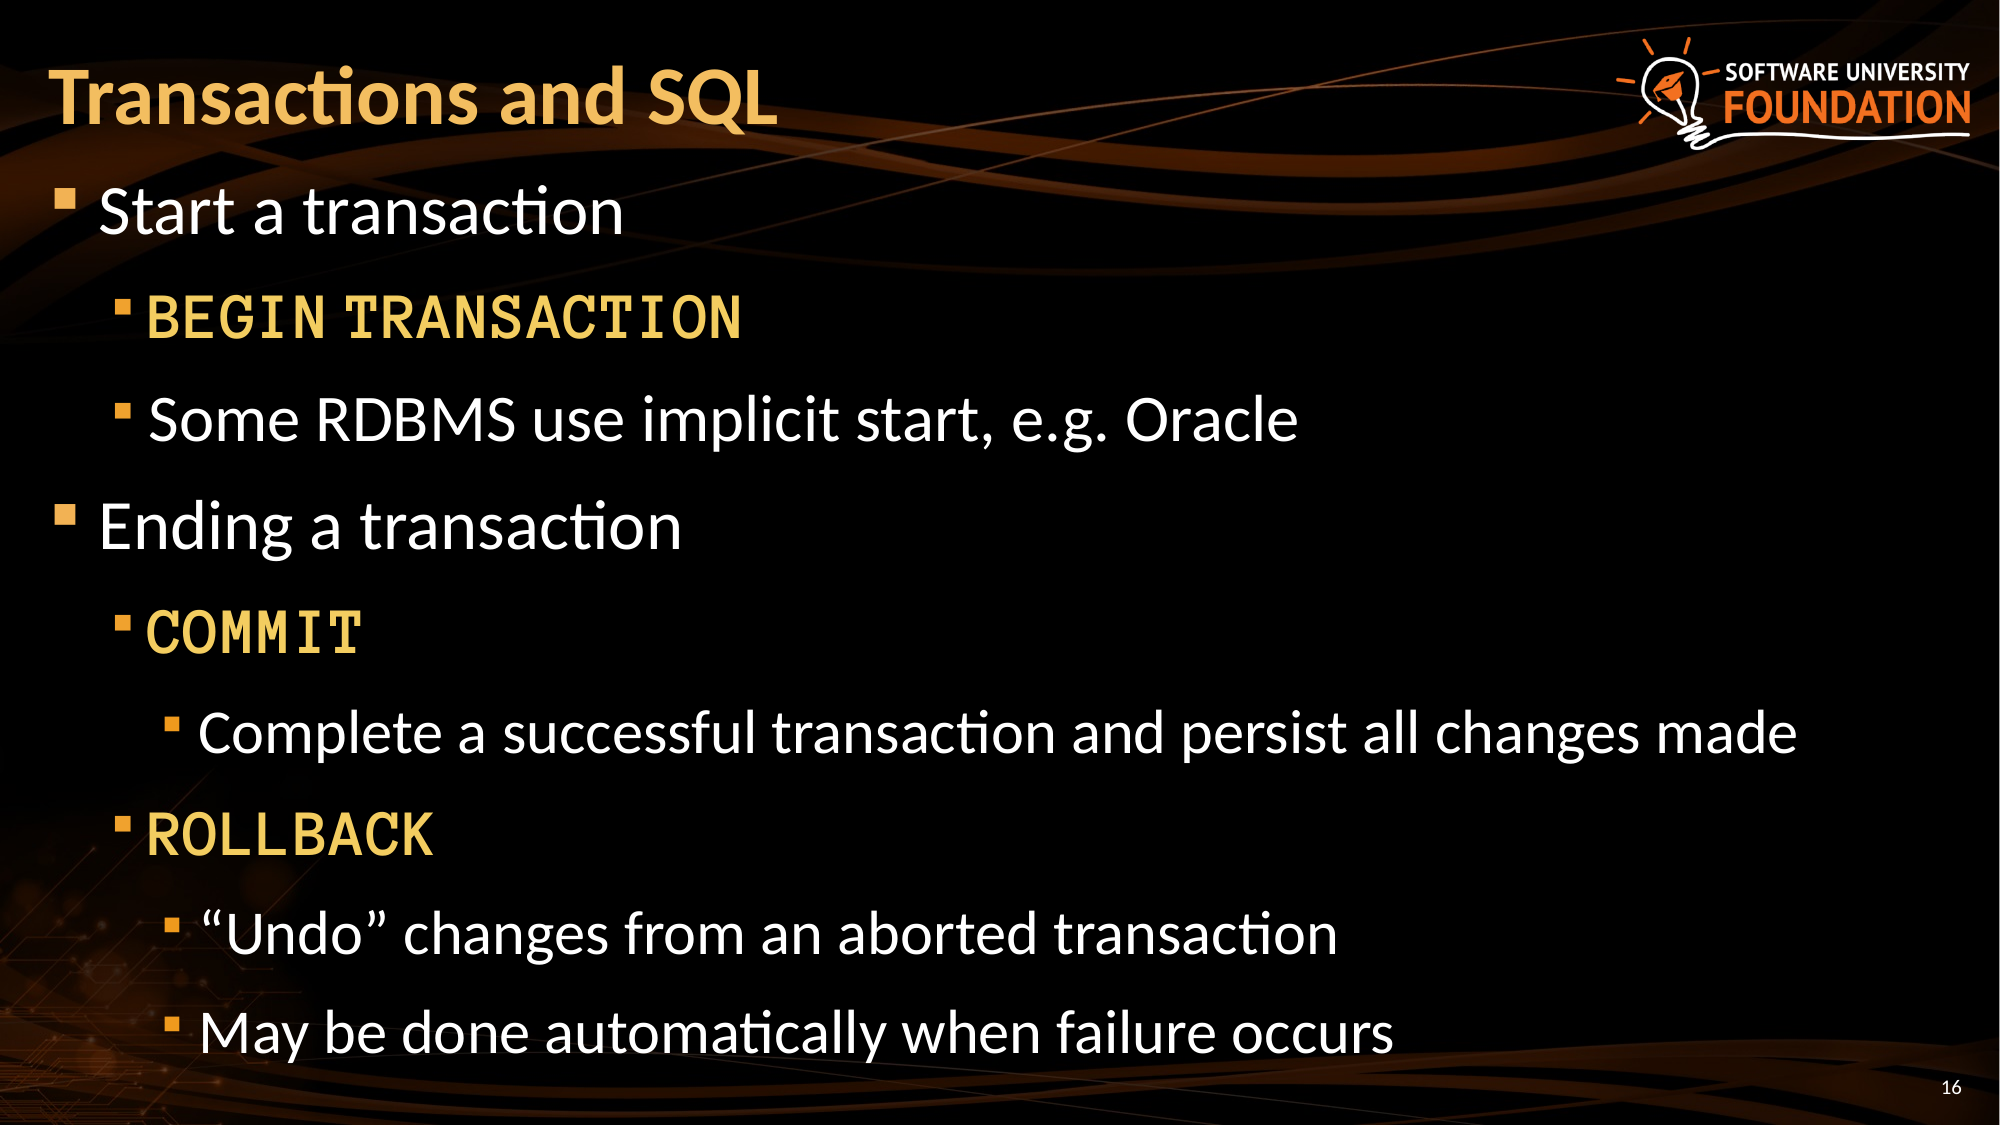

# Transactions and SQL
Start a transaction
BEGIN TRANSACTION
Some RDBMS use implicit start, e.g. Oracle
Ending a transaction
COMMIT
Complete a successful transaction and persist all changes made
ROLLBACK
“Undo” changes from an aborted transaction
May be done automatically when failure occurs
16